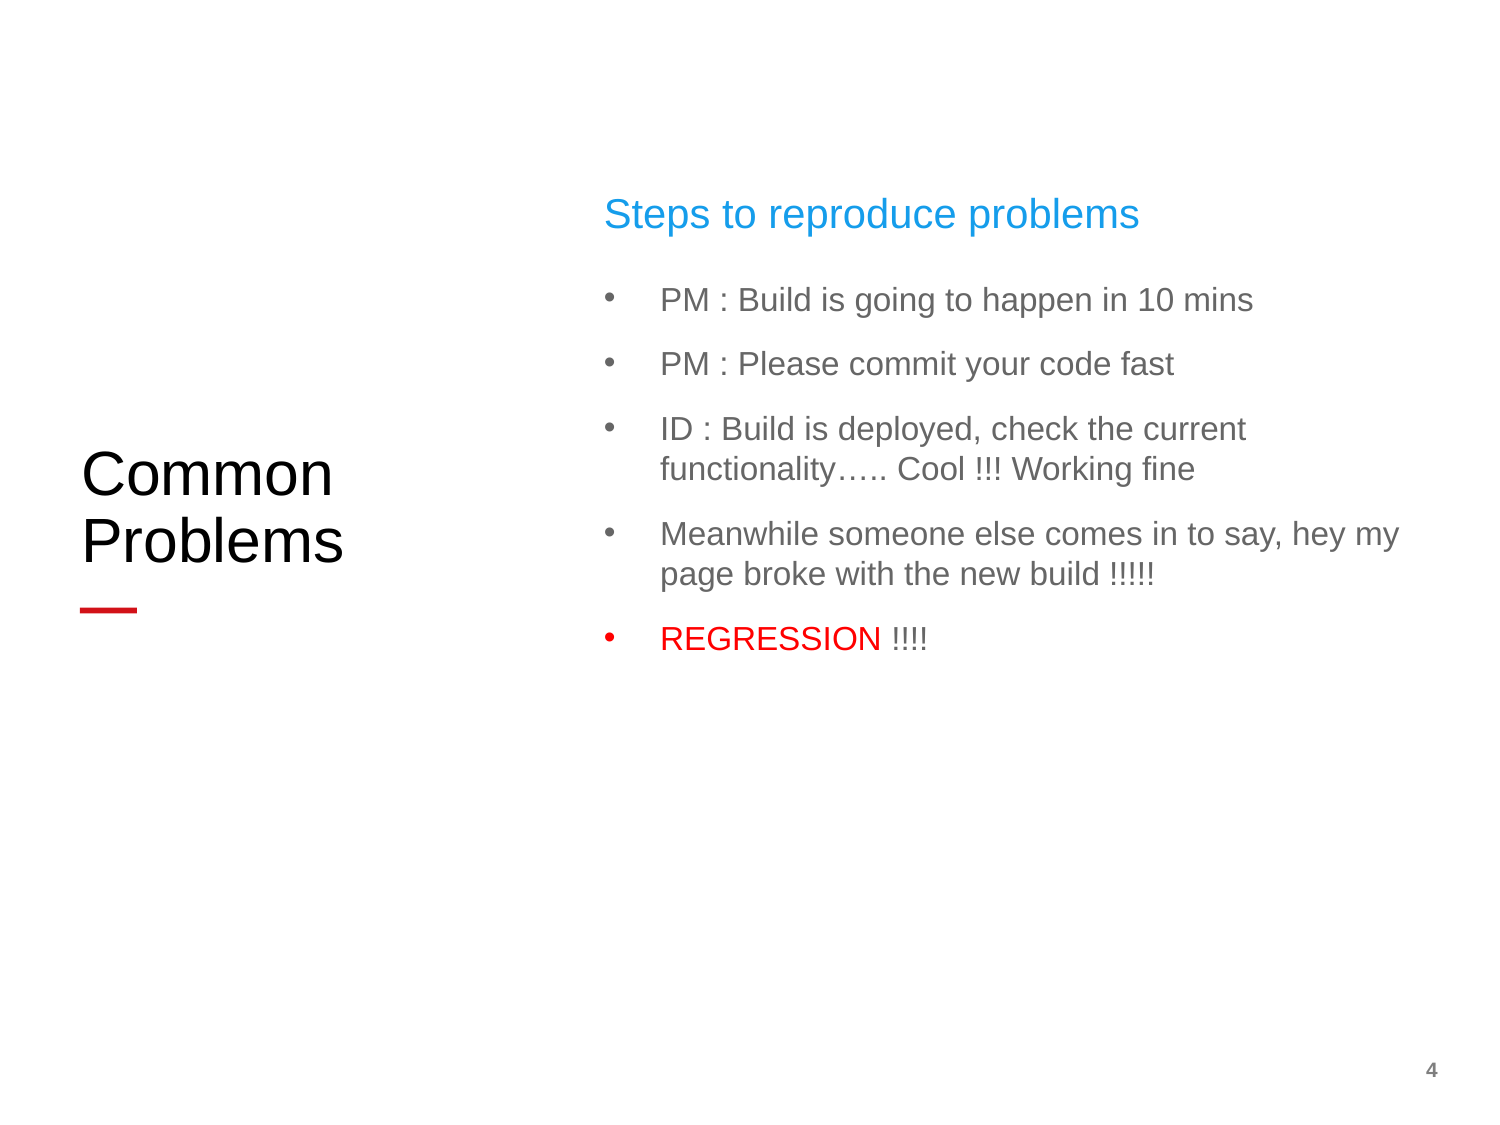

Steps to reproduce problems
PM : Build is going to happen in 10 mins
PM : Please commit your code fast
ID : Build is deployed, check the current functionality….. Cool !!! Working fine
Meanwhile someone else comes in to say, hey my page broke with the new build !!!!!
REGRESSION !!!!

# Common Problems